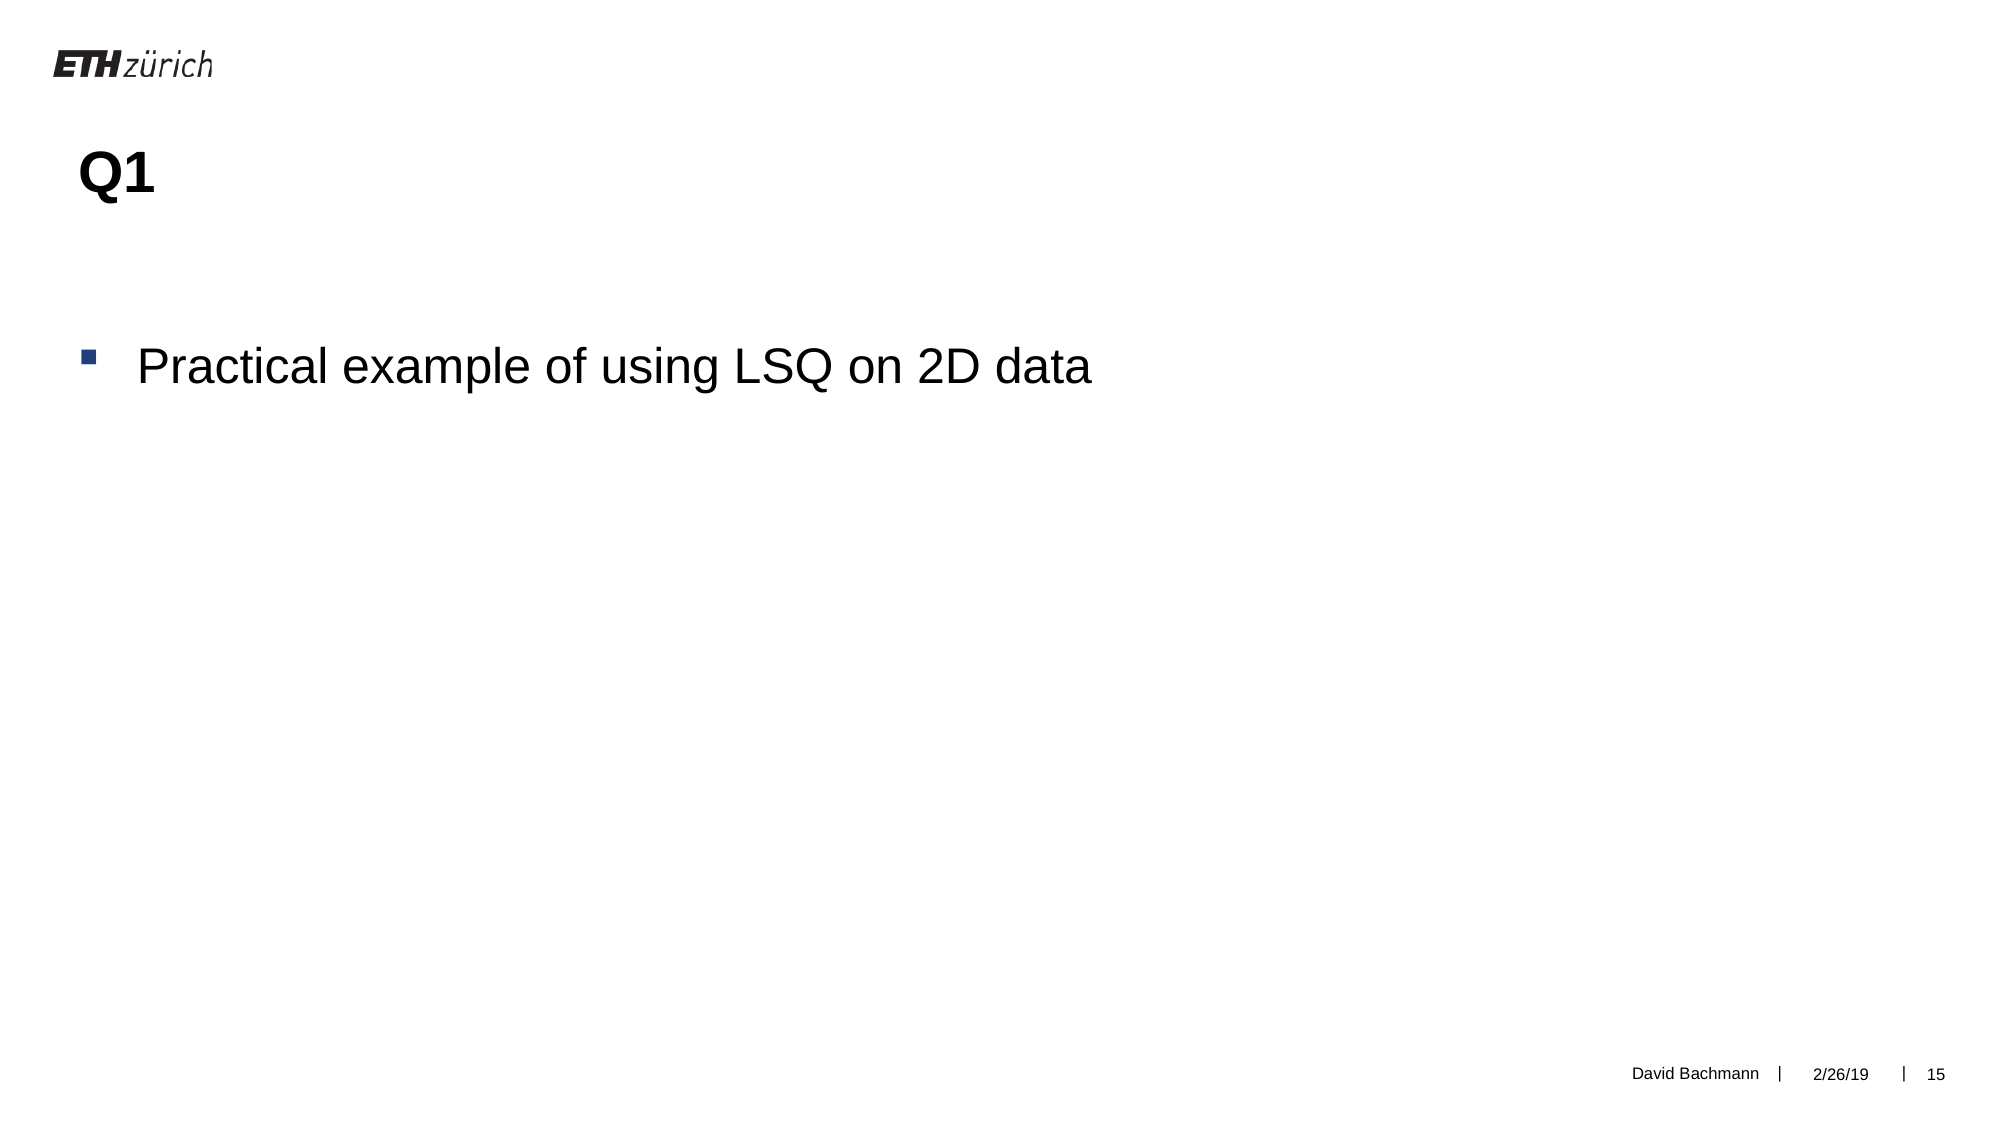

Q1
Practical example of using LSQ on 2D data
David Bachmann
2/26/19
15